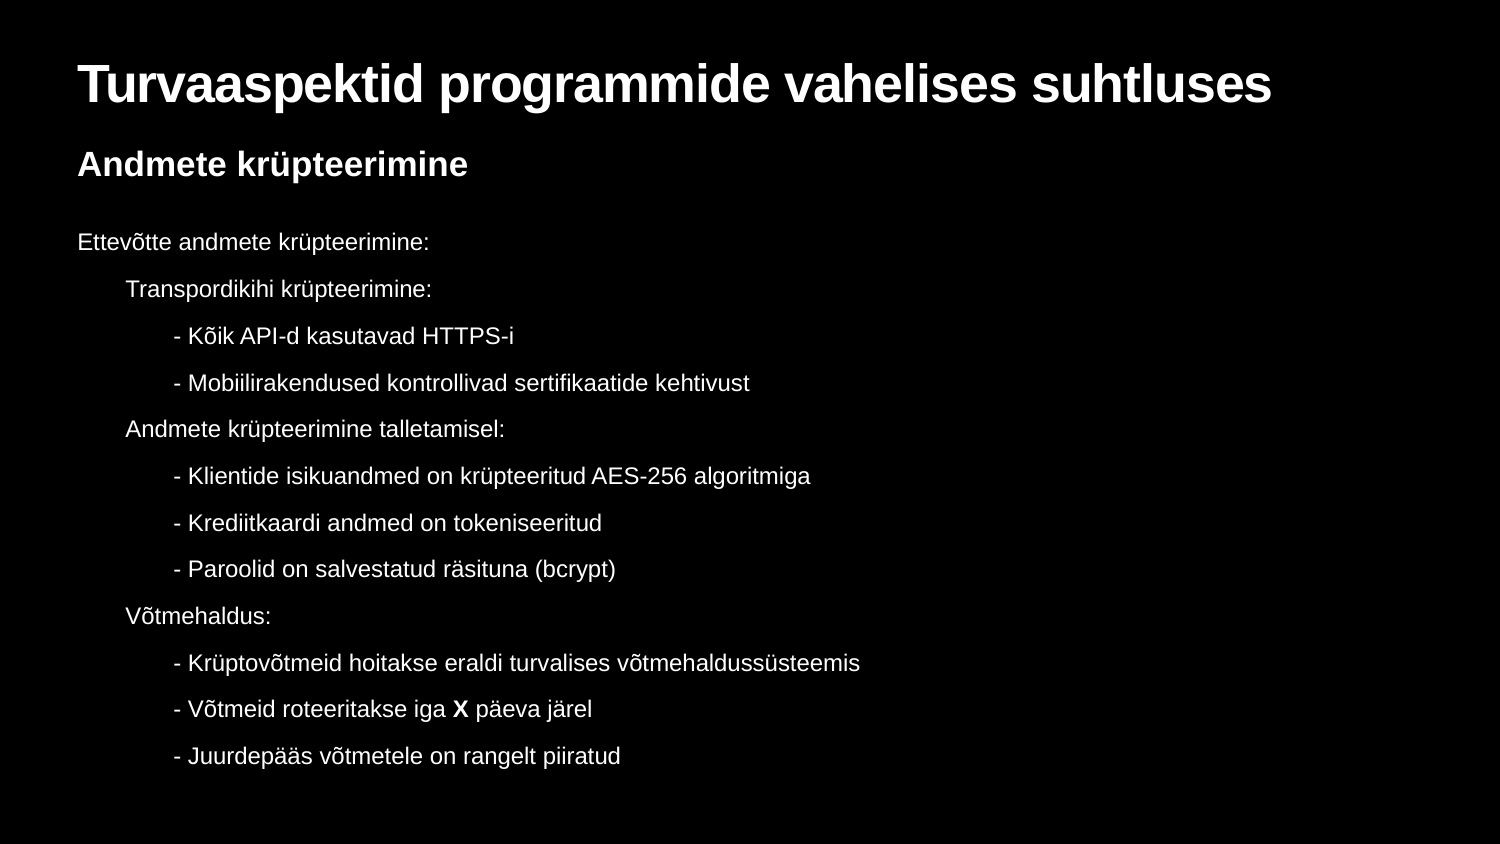

# Turvaaspektid programmide vahelises suhtluses
Andmete krüpteerimine
Ettevõtte andmete krüpteerimine:
Transpordikihi krüpteerimine:
- Kõik API-d kasutavad HTTPS-i
- Mobiilirakendused kontrollivad sertifikaatide kehtivust
Andmete krüpteerimine talletamisel:
- Klientide isikuandmed on krüpteeritud AES-256 algoritmiga
- Krediitkaardi andmed on tokeniseeritud
- Paroolid on salvestatud räsituna (bcrypt)
Võtmehaldus:
- Krüptovõtmeid hoitakse eraldi turvalises võtmehaldussüsteemis
- Võtmeid roteeritakse iga X päeva järel
- Juurdepääs võtmetele on rangelt piiratud